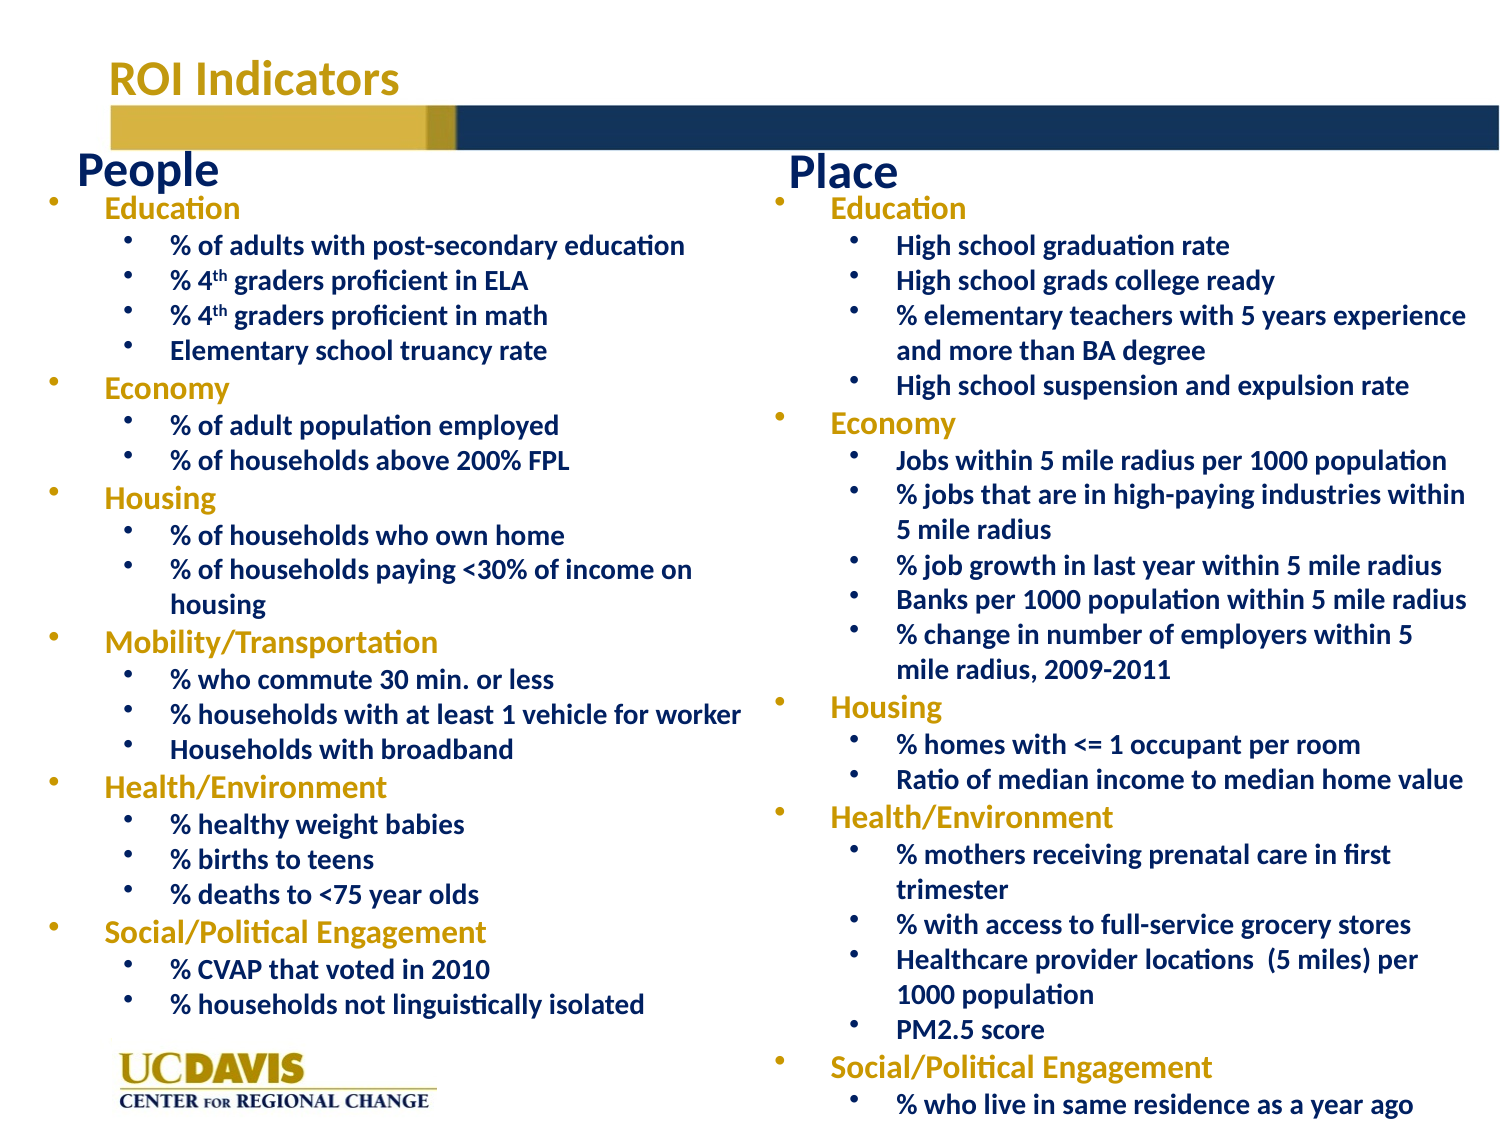

# ROI Indicators
People
Place
Education
% of adults with post-secondary education
% 4th graders proficient in ELA
% 4th graders proficient in math
Elementary school truancy rate
Economy
% of adult population employed
% of households above 200% FPL
Housing
% of households who own home
% of households paying <30% of income on housing
Mobility/Transportation
% who commute 30 min. or less
% households with at least 1 vehicle for worker
Households with broadband
Health/Environment
% healthy weight babies
% births to teens
% deaths to <75 year olds
Social/Political Engagement
% CVAP that voted in 2010
% households not linguistically isolated

Education
High school graduation rate
High school grads college ready
% elementary teachers with 5 years experience and more than BA degree
High school suspension and expulsion rate
Economy
Jobs within 5 mile radius per 1000 population
% jobs that are in high-paying industries within 5 mile radius
% job growth in last year within 5 mile radius
Banks per 1000 population within 5 mile radius
% change in number of employers within 5 mile radius, 2009-2011
Housing
% homes with <= 1 occupant per room
Ratio of median income to median home value
Health/Environment
% mothers receiving prenatal care in first trimester
% with access to full-service grocery stores
Healthcare provider locations  (5 miles) per 1000 population
PM2.5 score
Social/Political Engagement
% who live in same residence as a year ago
% U.S. citizens